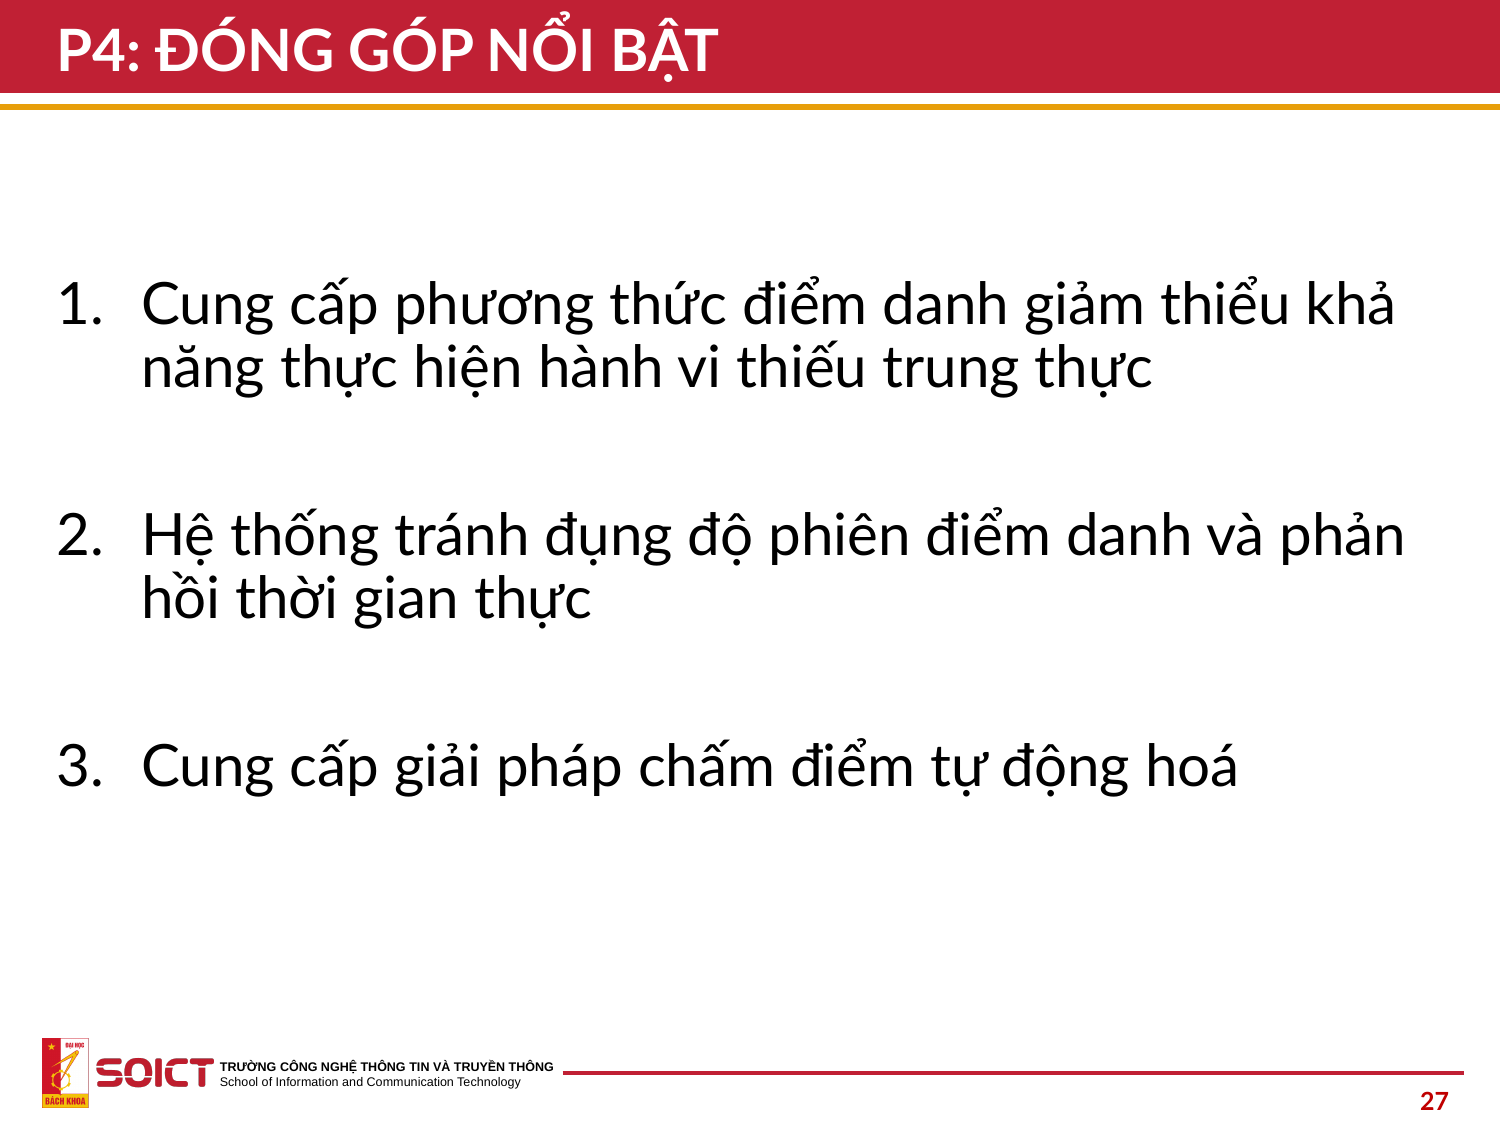

P4: ĐÓNG GÓP NỔI BẬT

Cung cấp phương thức điểm danh giảm thiểu khả năng thực hiện hành vi thiếu trung thực

Hệ thống tránh đụng độ phiên điểm danh và phản hồi thời gian thực

Cung cấp giải pháp chấm điểm tự động hoá
27